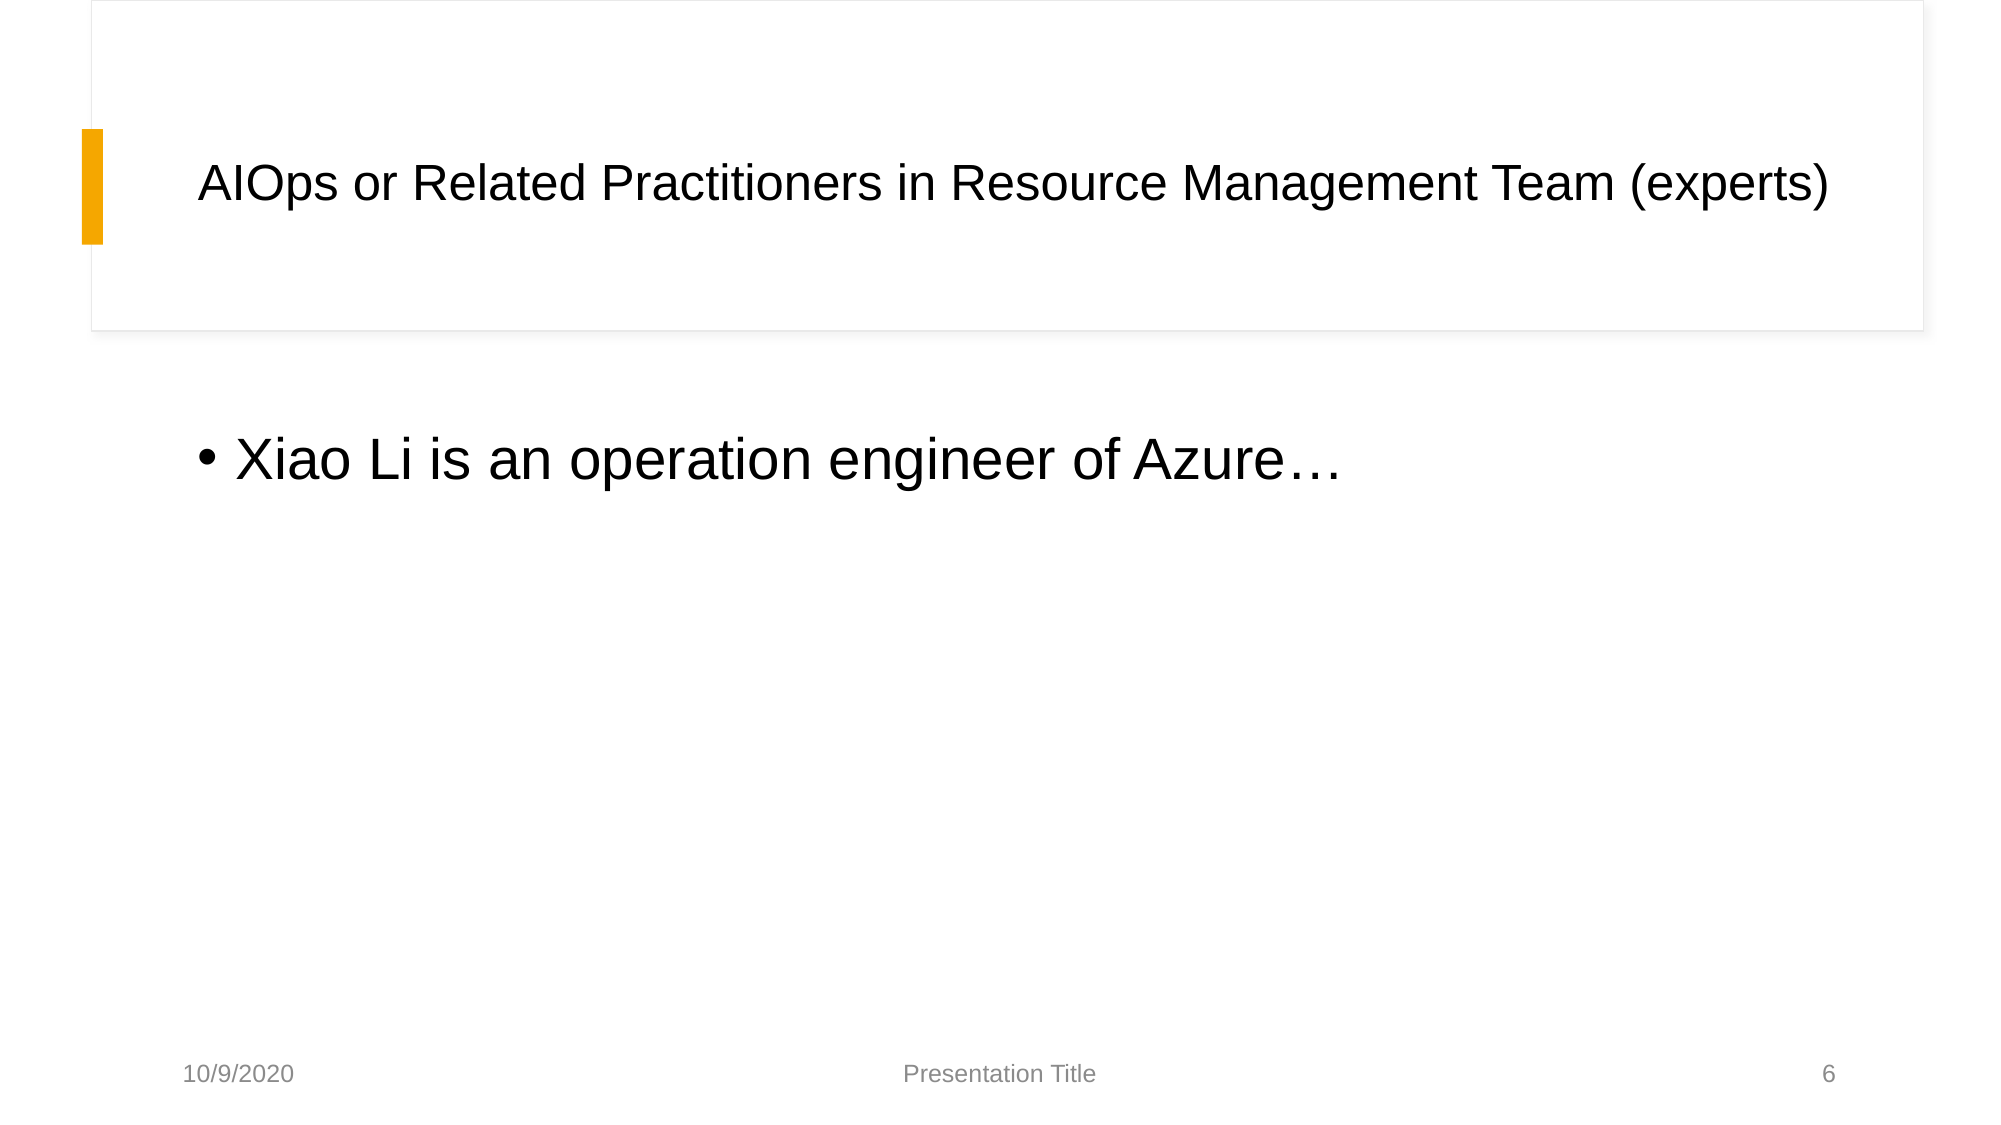

# AIOps or Related Practitioners in Resource Management Team (experts)
Xiao Li is an operation engineer of Azure…

10/9/2020
Presentation Title
6